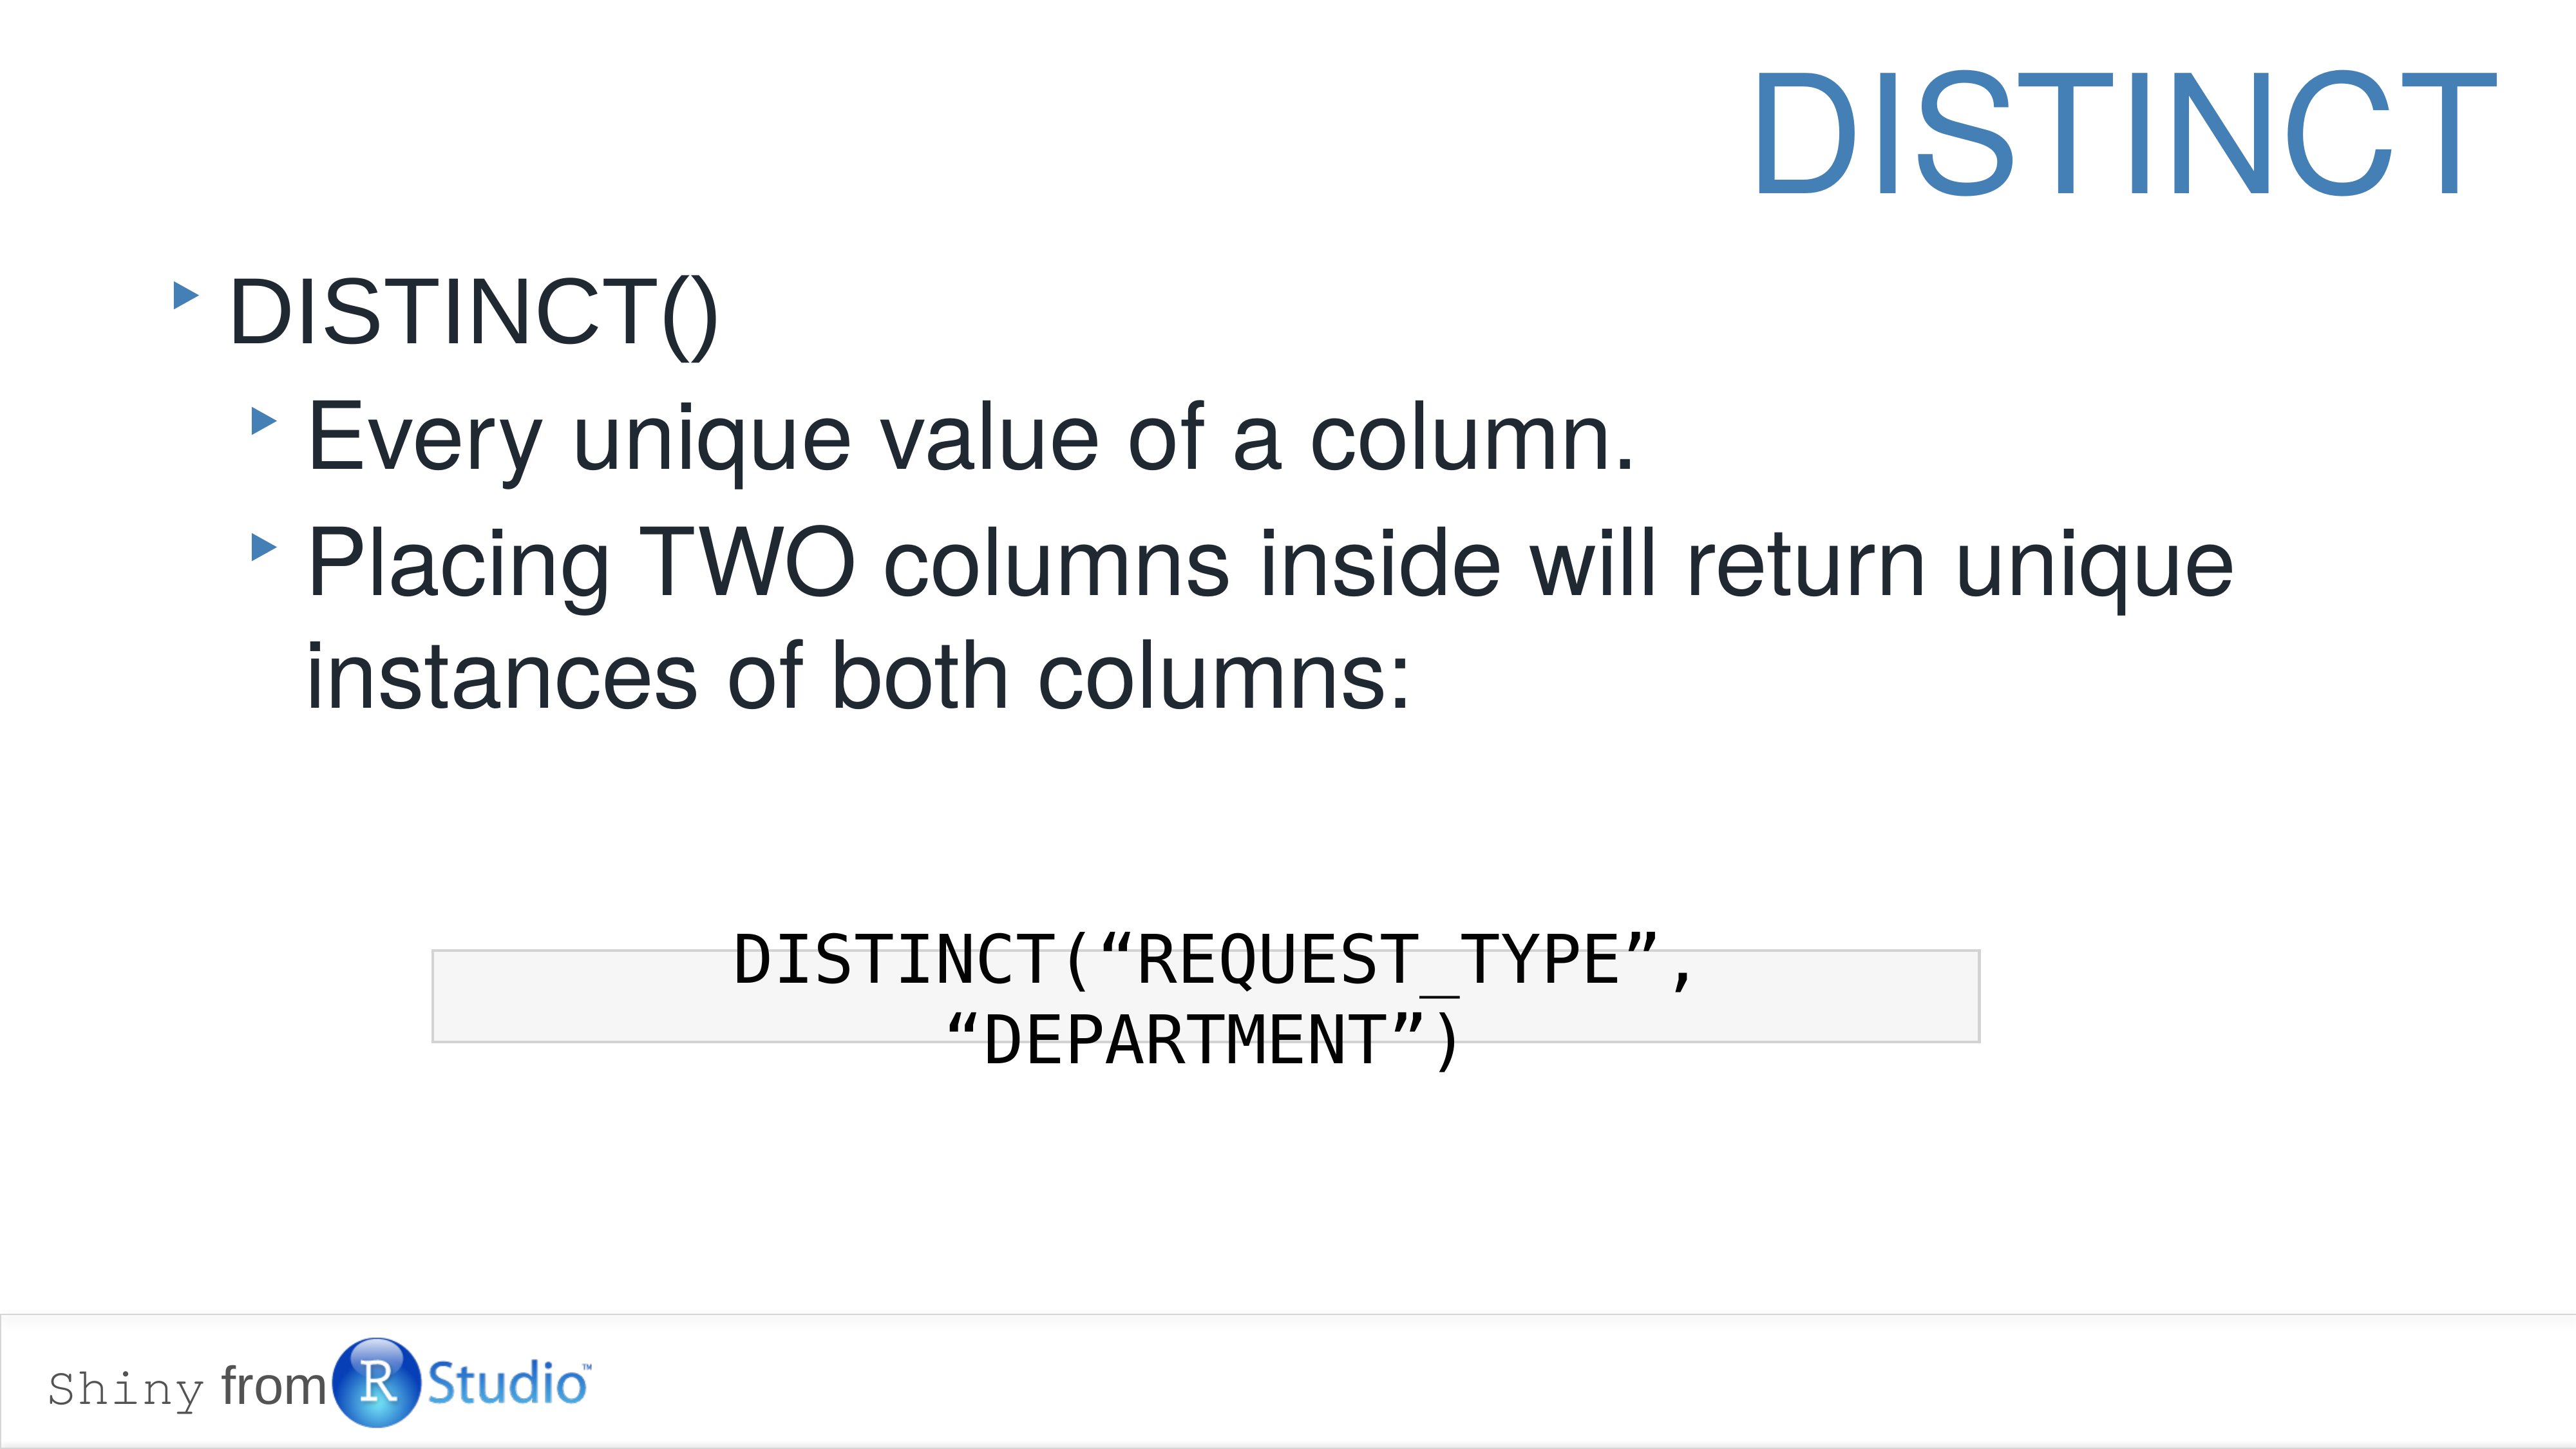

# DISTINCT
DISTINCT()
Every unique value of a column.
Placing TWO columns inside will return unique instances of both columns:
DISTINCT(“REQUEST_TYPE”, “DEPARTMENT”)